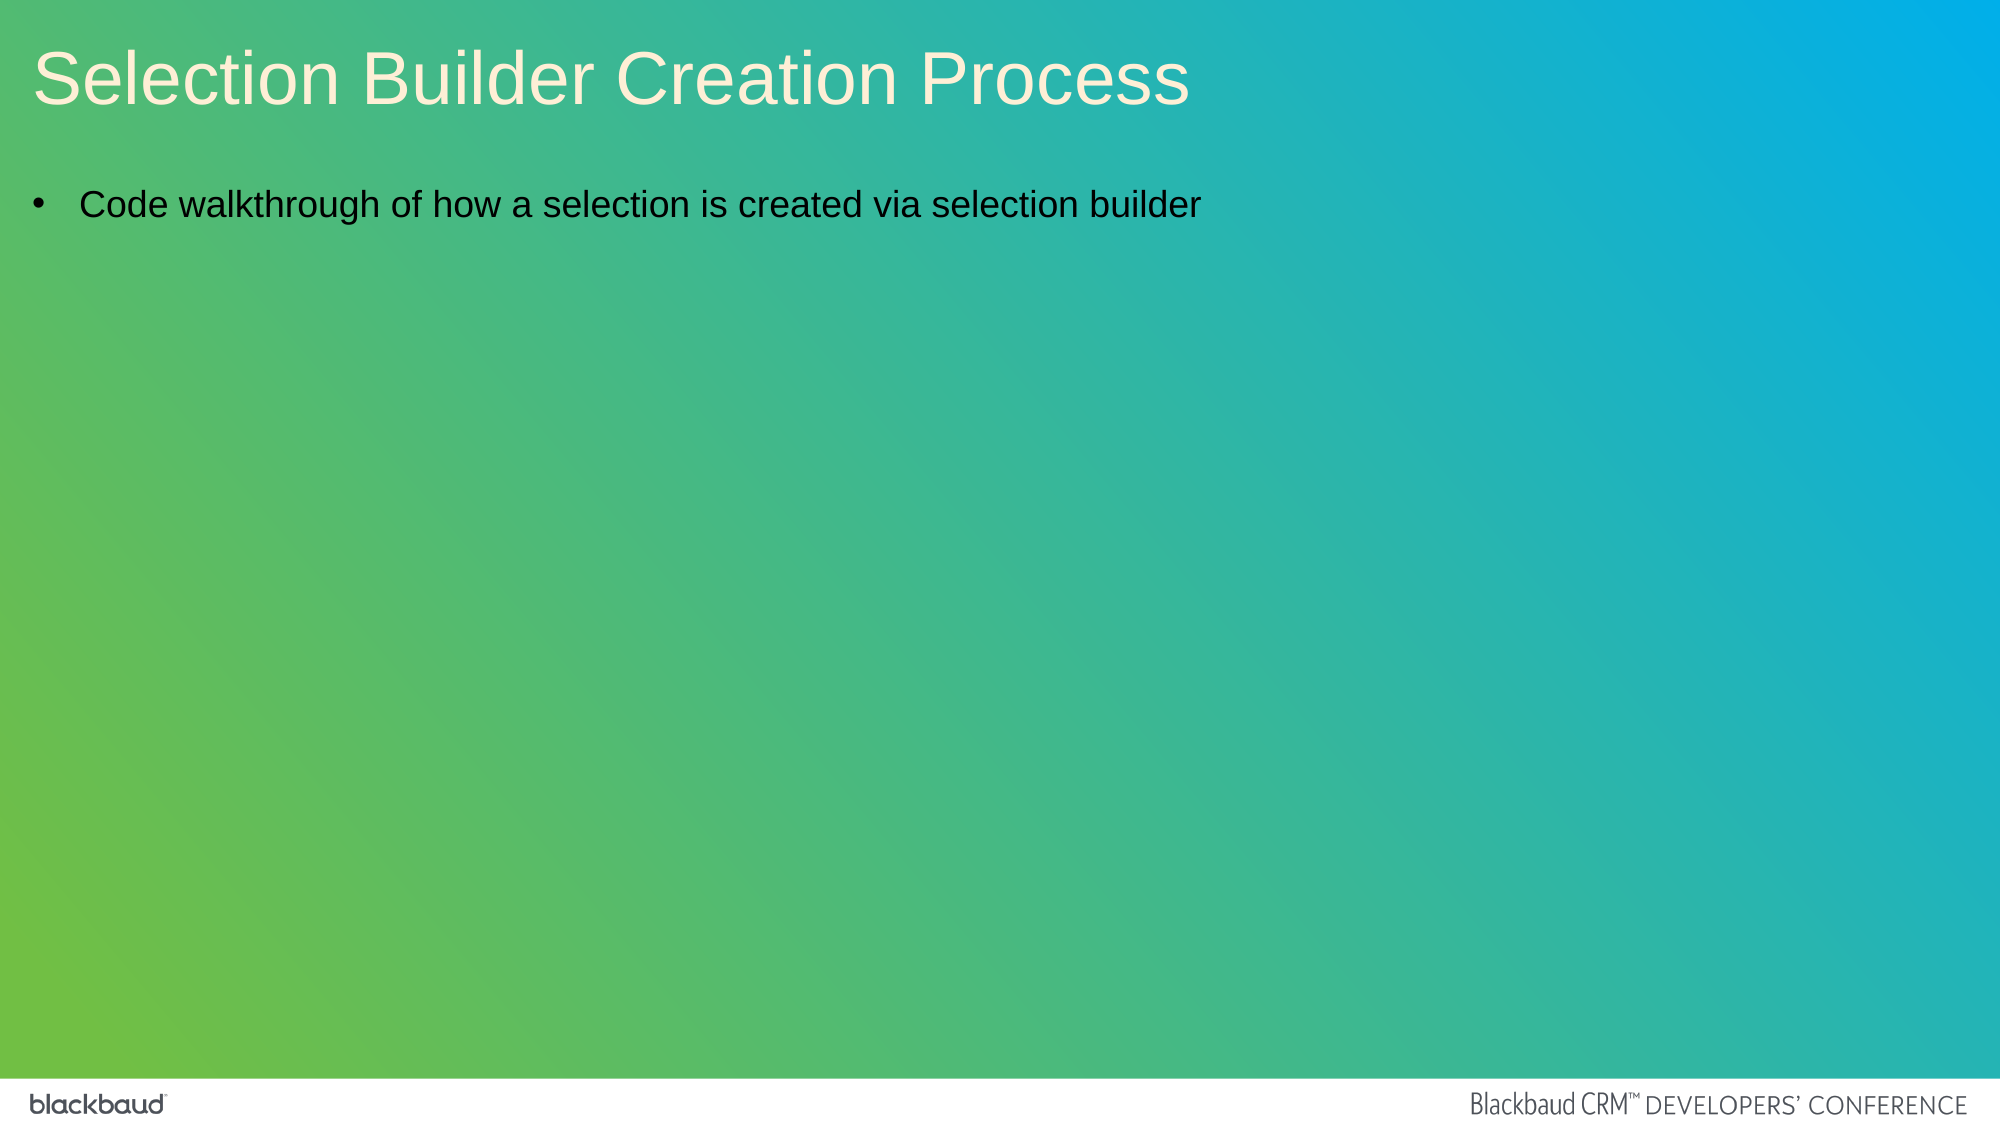

Selection Builder Creation Process
Code walkthrough of how a selection is created via selection builder